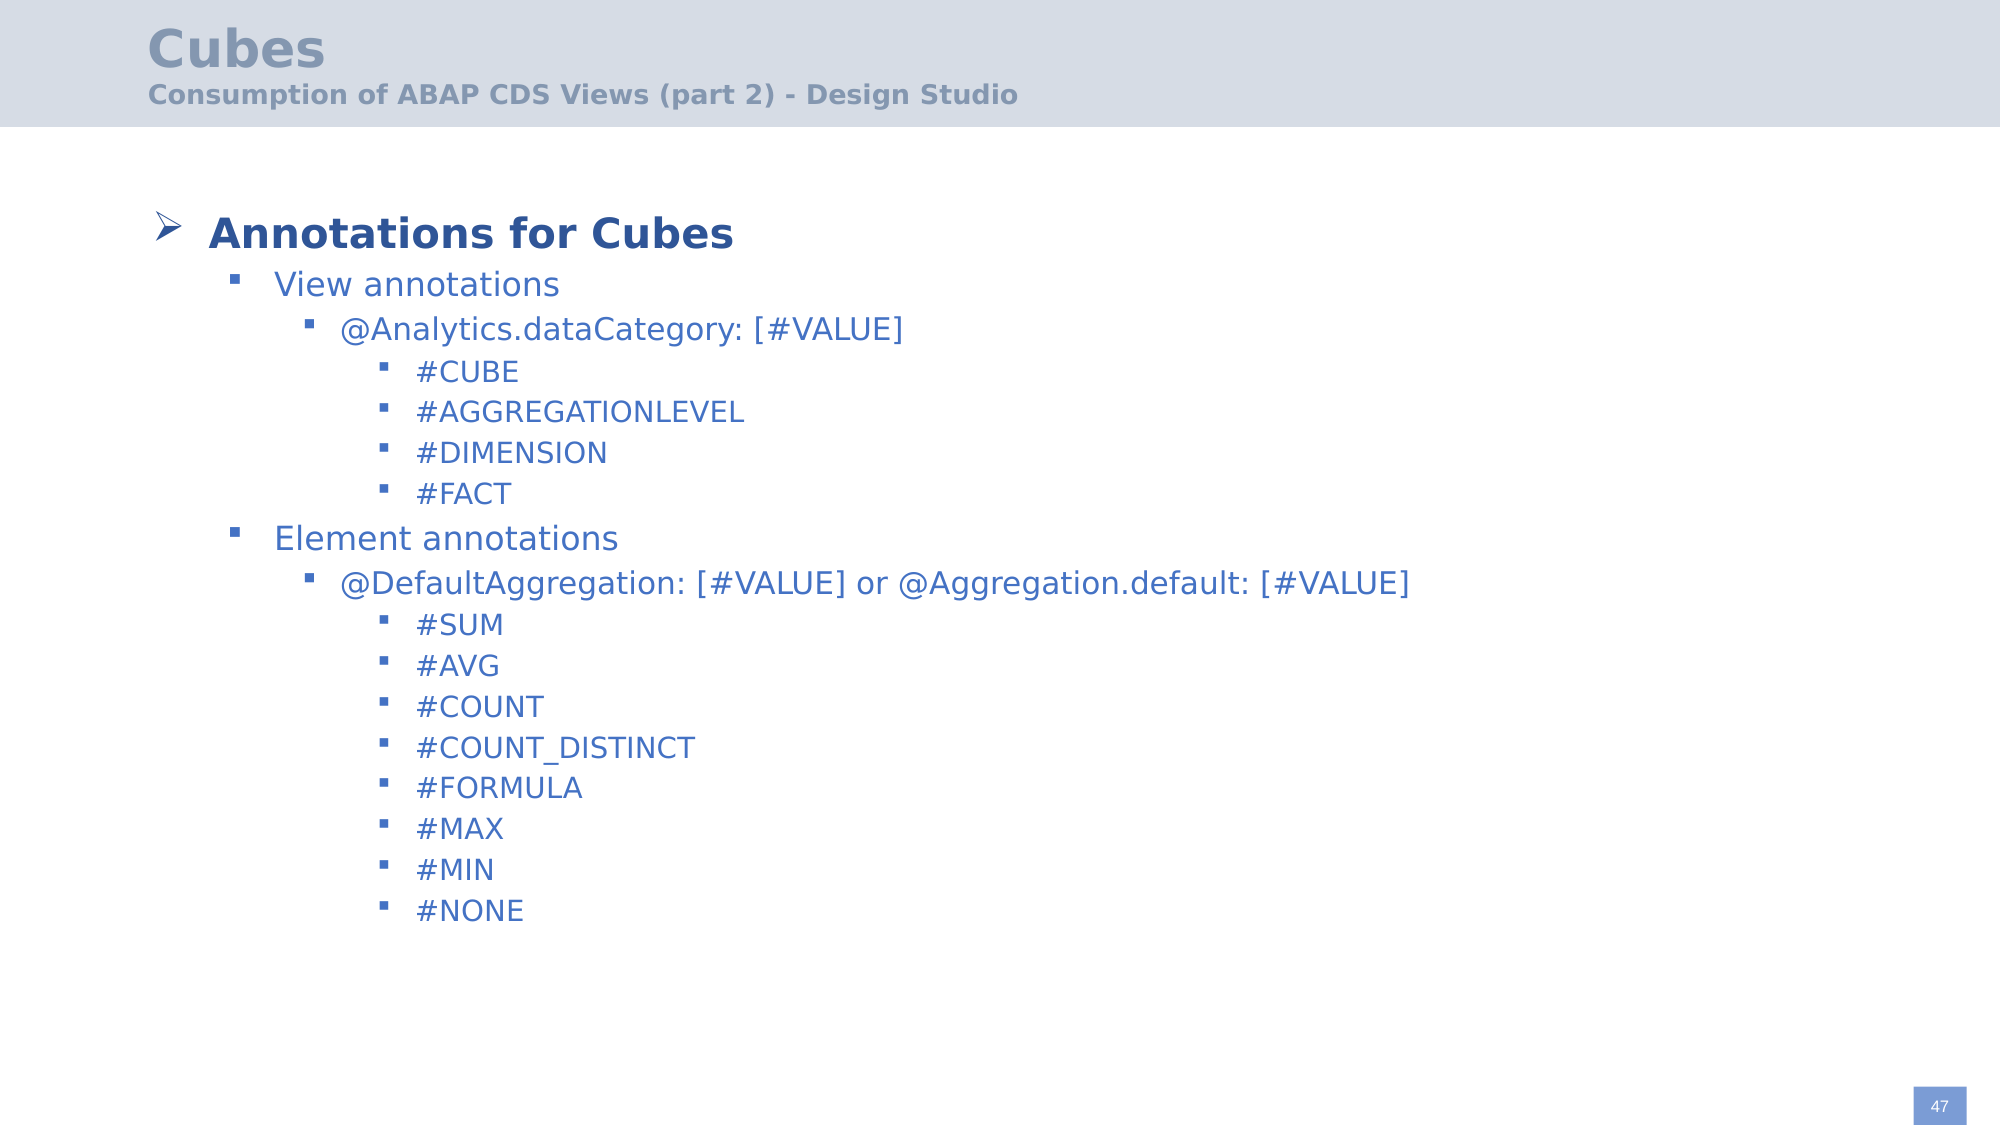

# Cubes Consumption of ABAP CDS Views (part 2) - Design Studio
Annotations for Cubes
View annotations
@Analytics.dataCategory: [#VALUE]
#CUBE
#AGGREGATIONLEVEL
#DIMENSION
#FACT
Element annotations
@DefaultAggregation: [#VALUE] or @Aggregation.default: [#VALUE]
#SUM
#AVG
#COUNT
#COUNT_DISTINCT
#FORMULA
#MAX
#MIN
#NONE